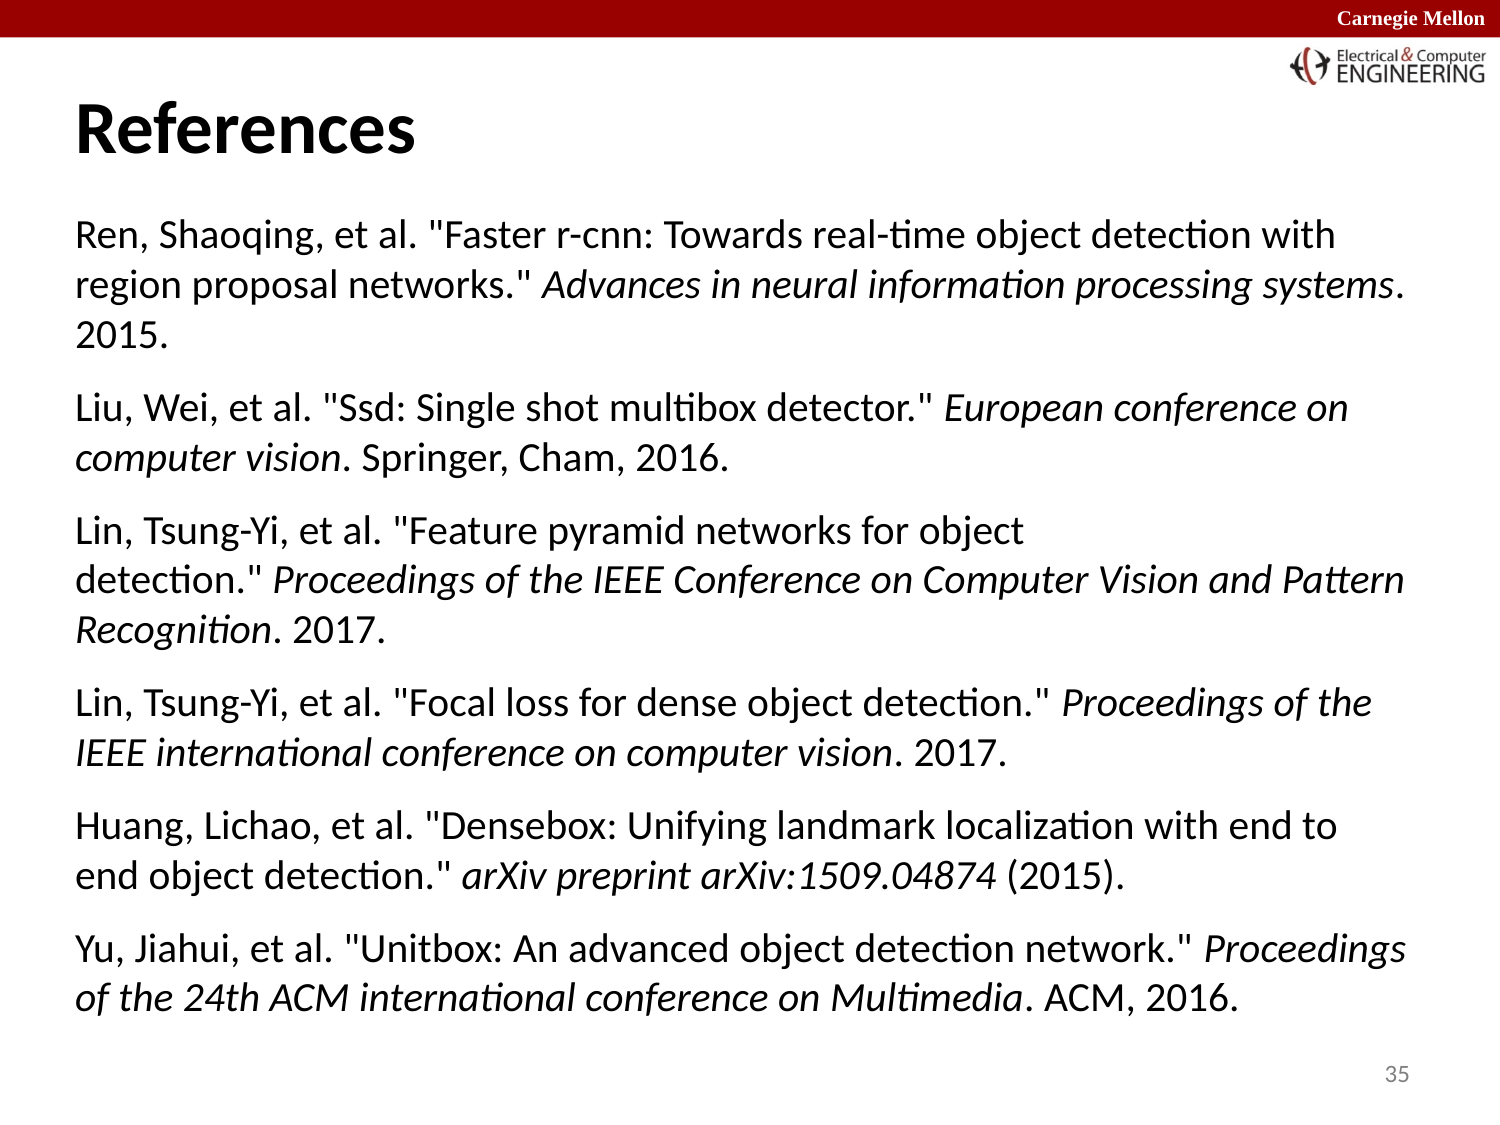

# References
Ren, Shaoqing, et al. "Faster r-cnn: Towards real-time object detection with region proposal networks." Advances in neural information processing systems. 2015.
Liu, Wei, et al. "Ssd: Single shot multibox detector." European conference on computer vision. Springer, Cham, 2016.
Lin, Tsung-Yi, et al. "Feature pyramid networks for object detection." Proceedings of the IEEE Conference on Computer Vision and Pattern Recognition. 2017.
Lin, Tsung-Yi, et al. "Focal loss for dense object detection." Proceedings of the IEEE international conference on computer vision. 2017.
Huang, Lichao, et al. "Densebox: Unifying landmark localization with end to end object detection." arXiv preprint arXiv:1509.04874 (2015).
Yu, Jiahui, et al. "Unitbox: An advanced object detection network." Proceedings of the 24th ACM international conference on Multimedia. ACM, 2016.

35